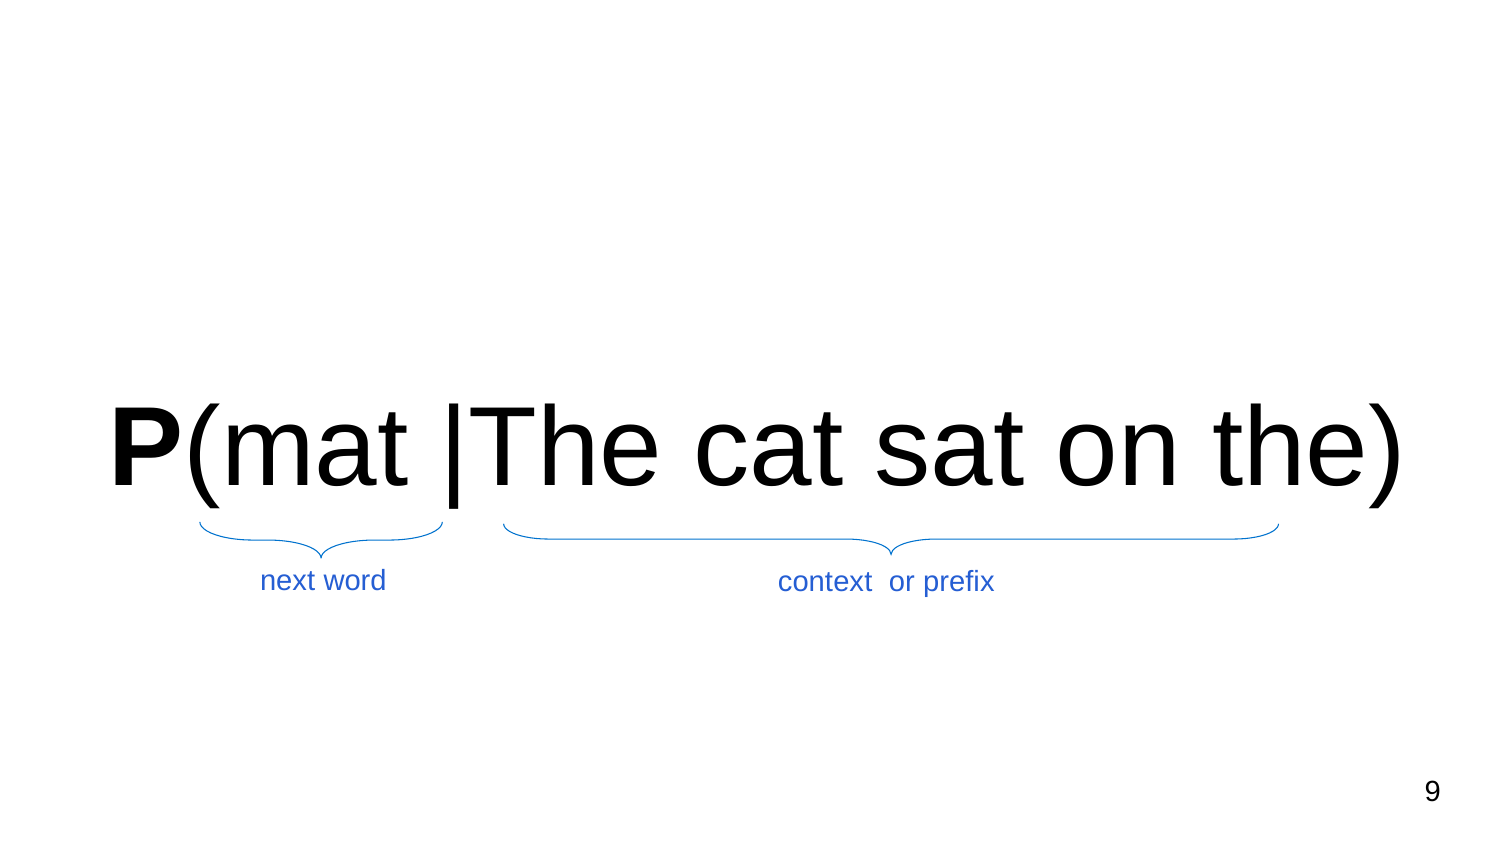

P(mat |The cat sat on the)

next word
context  or prefix
9